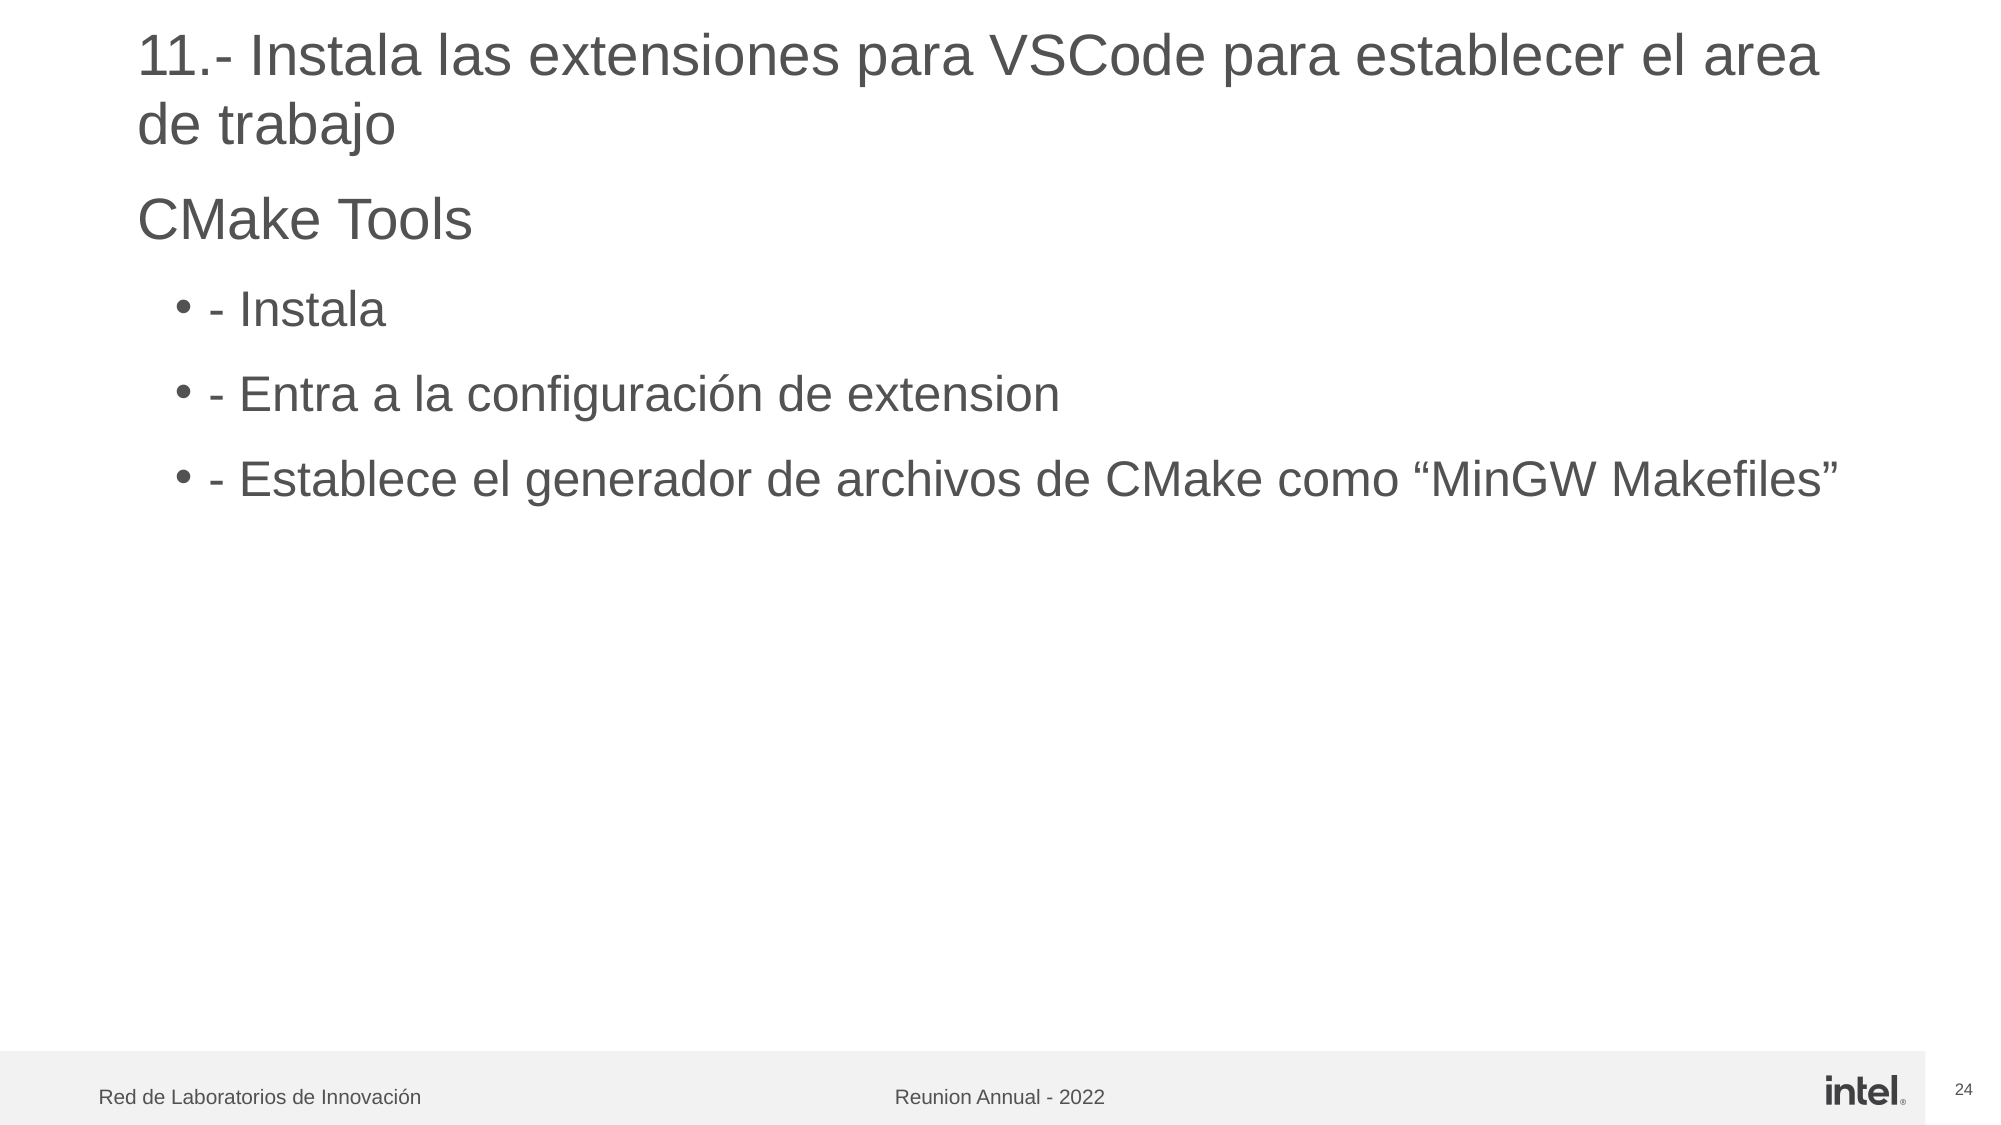

11.- Instala las extensiones para VSCode para establecer el area de trabajo
CMake Tools
- Instala
- Entra a la configuración de extension
- Establece el generador de archivos de CMake como “MinGW Makefiles”